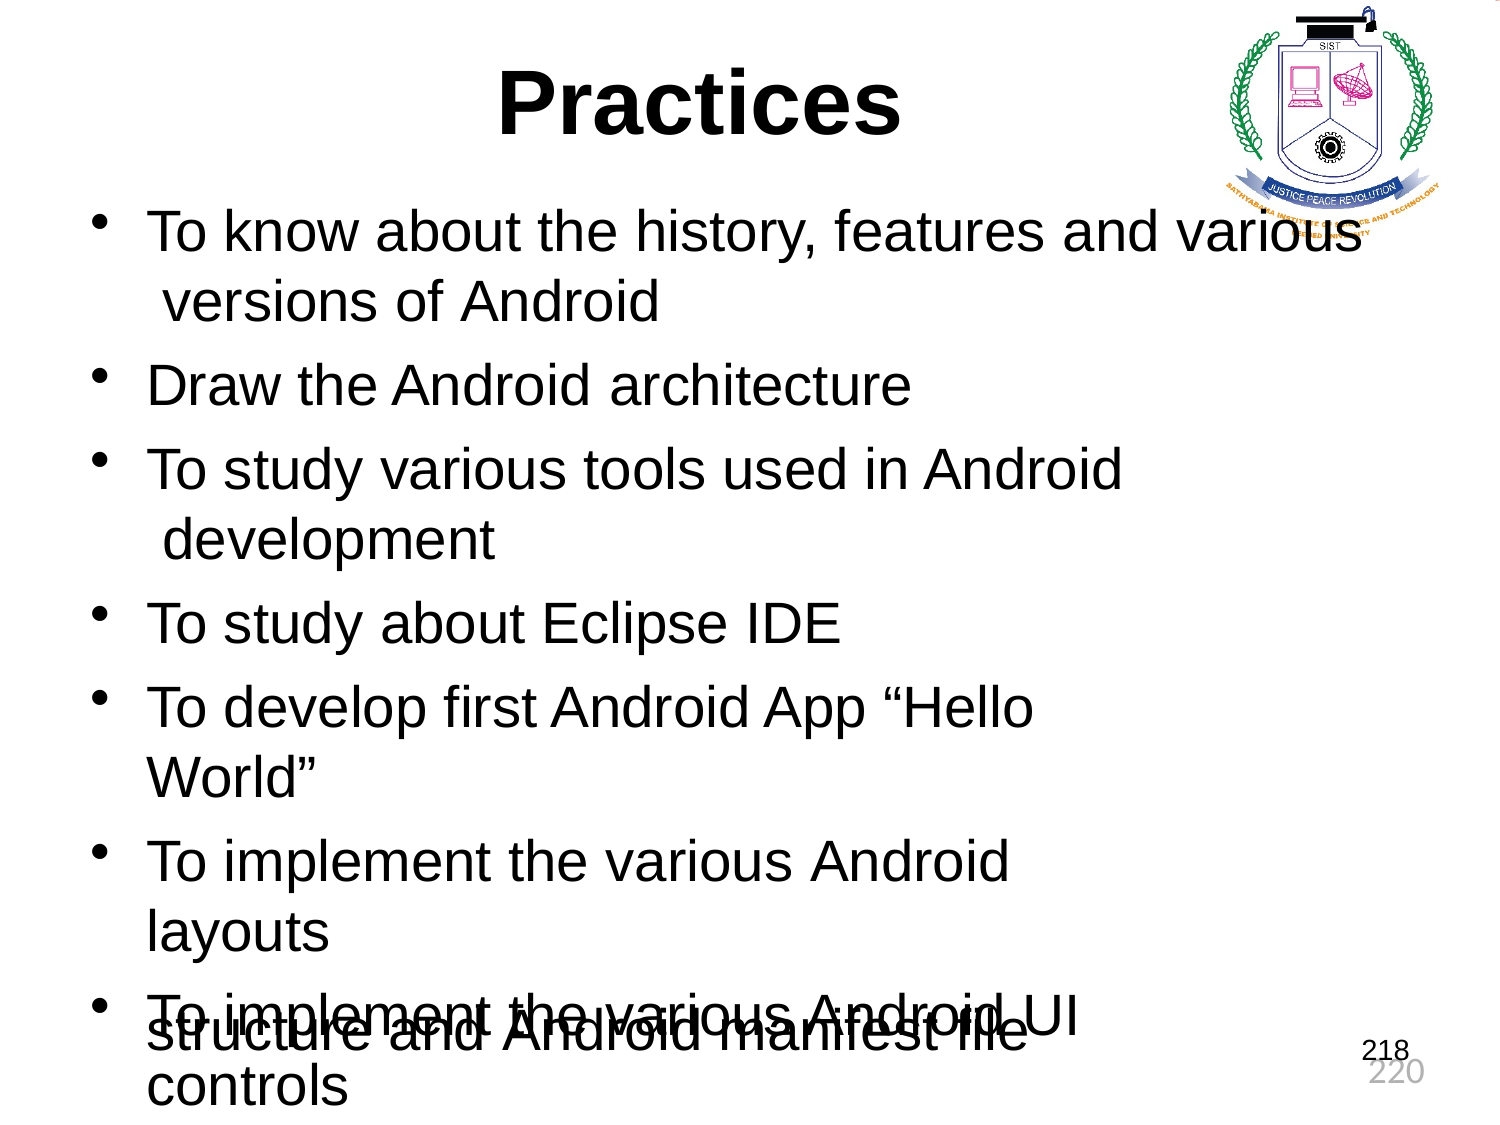

# Practices
To know about the history, features and various  versions of Android
Draw the Android architecture
To study various tools used in Android  development
To study about Eclipse IDE
To develop first Android App “Hello World”
To implement the various Android layouts
To implement the various Android UI controls
To study the importance of Android application
structure and Android manifest file
218
220